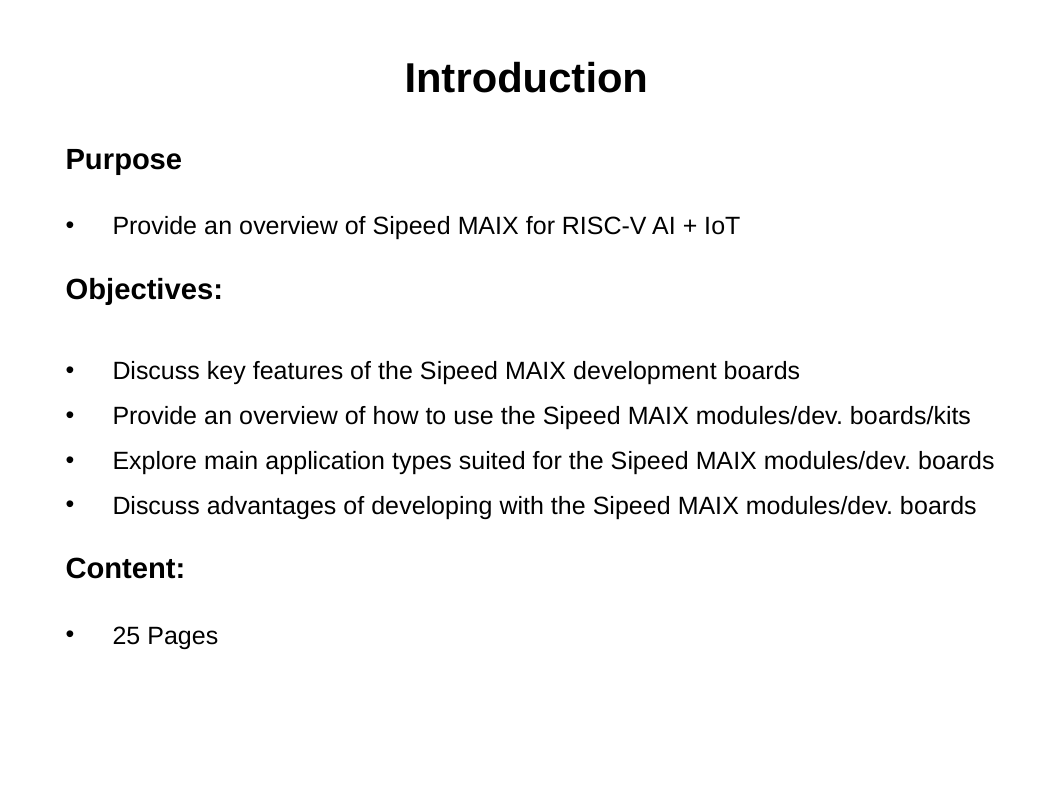

# Introduction
Purpose

Provide an overview of Sipeed MAIX for RISC-V AI + IoT

Objectives:

Discuss key features of the Sipeed MAIX development boards
Provide an overview of how to use the Sipeed MAIX modules/dev. boards/kits
Explore main application types suited for the Sipeed MAIX modules/dev. boards
Discuss advantages of developing with the Sipeed MAIX modules/dev. boards

Content:

25 Pages